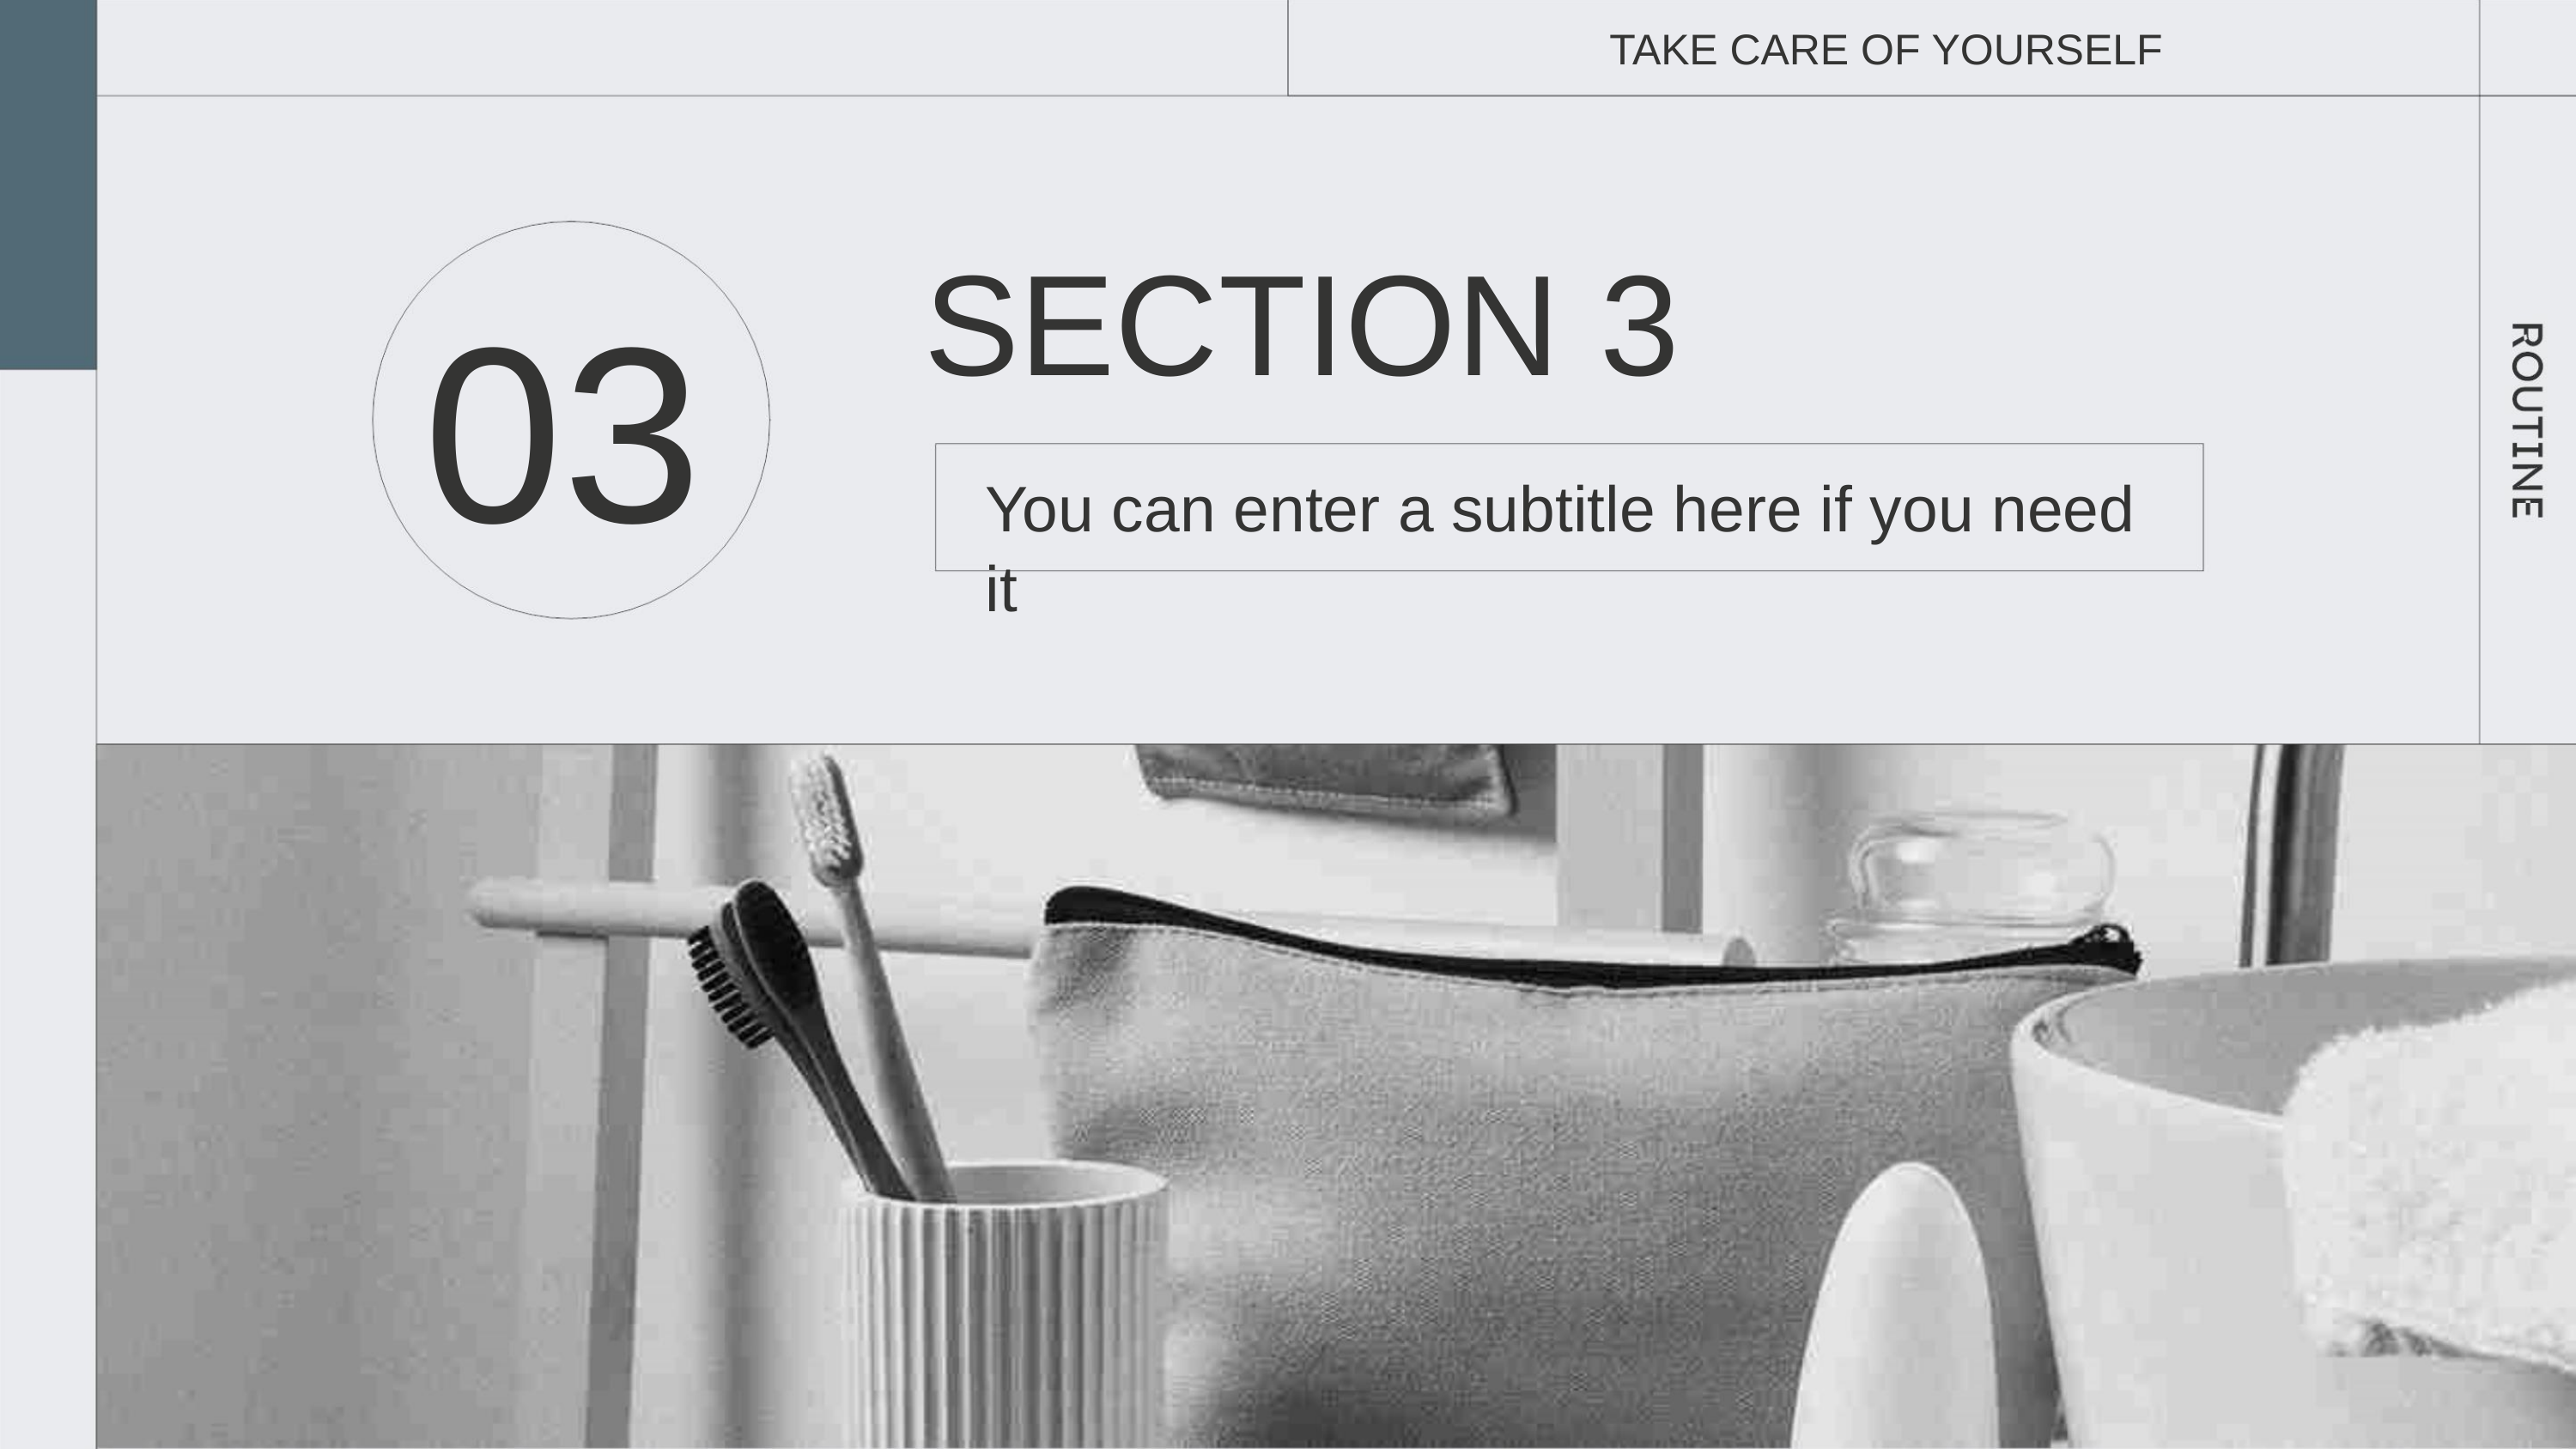

TAKE CARE OF YOURSELF
SECTION 3
03
You can enter a subtitle here if you need it